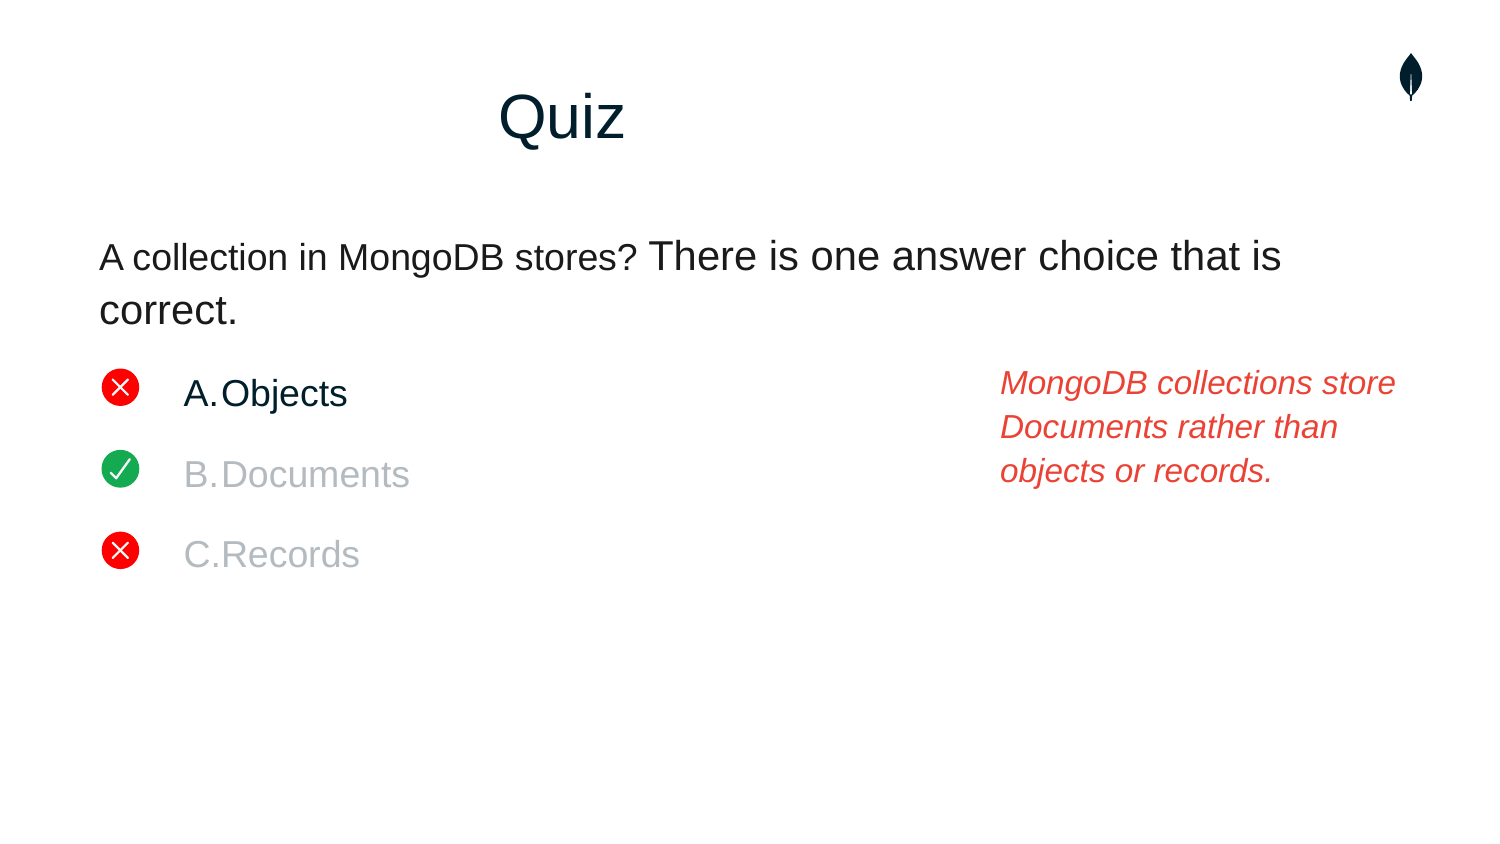

# Quiz
A collection in MongoDB stores? There is one answer choice that is correct.
Objects
Documents
Records
MongoDB collections store Documents rather than objects or records.